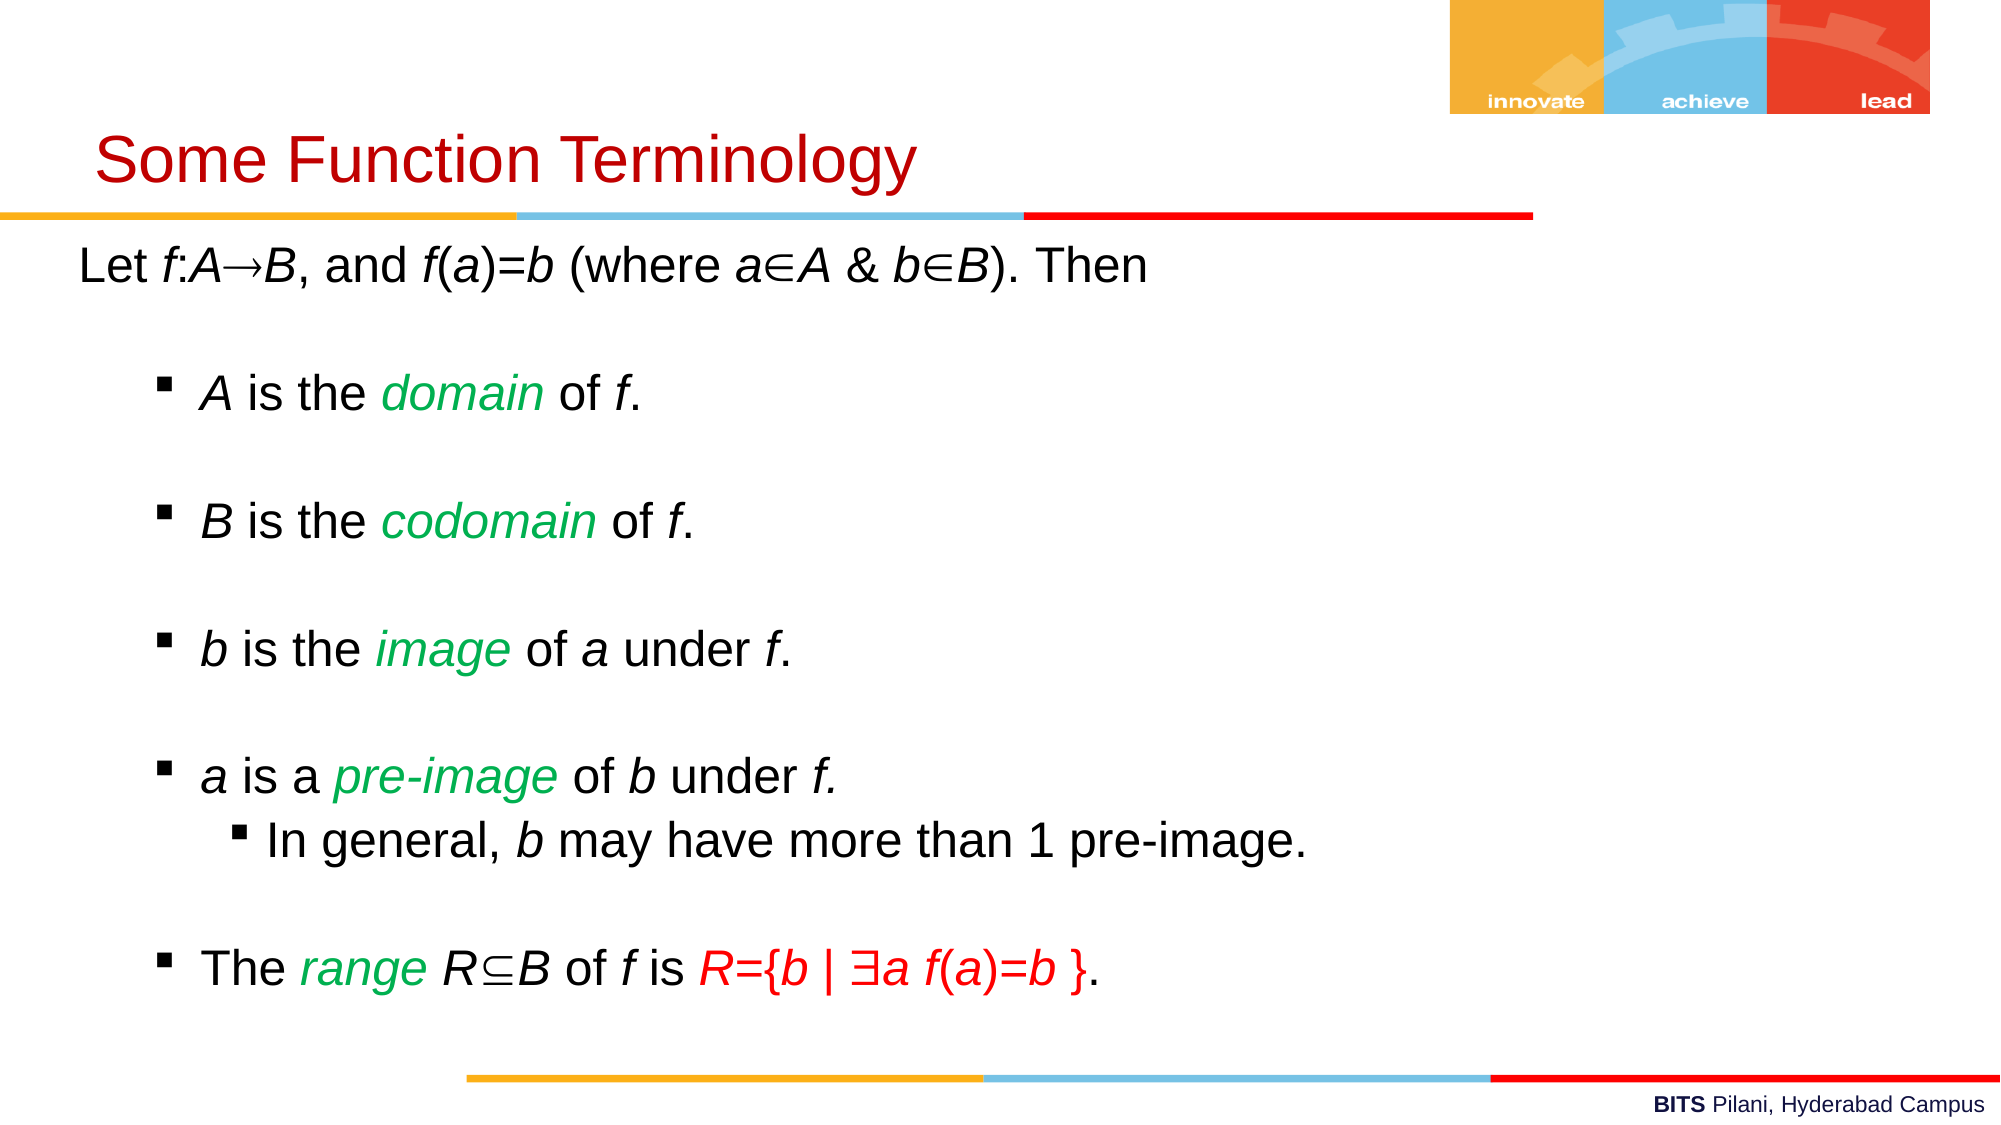

Some Function Terminology
Let f:A→B, and f(a)=b (where a∈A & b∈B). Then

A is the domain of f.

B is the codomain of f.

b is the image of a under f.

a is a pre-image of b under f.
In general, b may have more than 1 pre-image.

The range R⊆B of f is R={b | ∃a f(a)=b }.